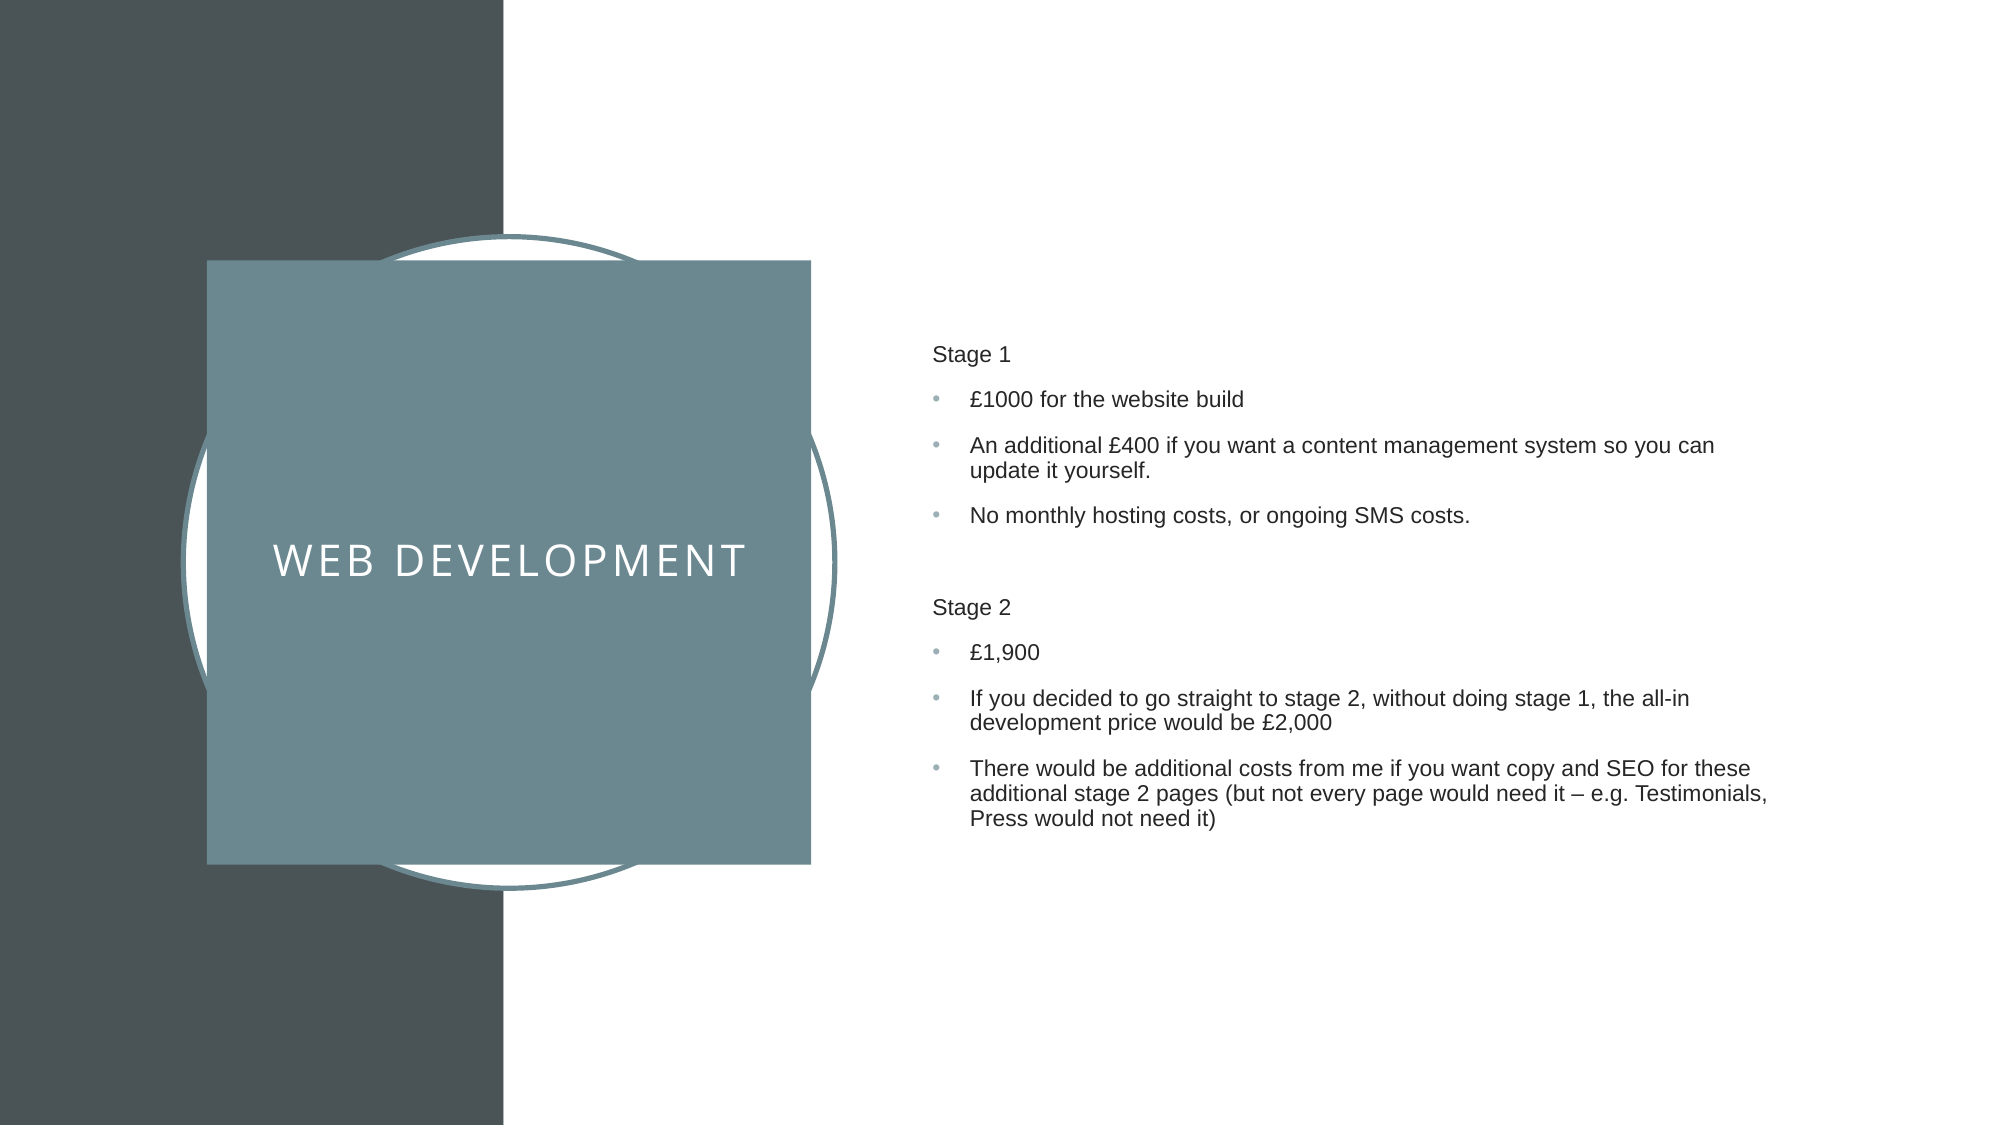

Stage 1
£1000 for the website build
An additional £400 if you want a content management system so you can update it yourself.
No monthly hosting costs, or ongoing SMS costs.

Stage 2
£1,900
If you decided to go straight to stage 2, without doing stage 1, the all-in development price would be £2,000
There would be additional costs from me if you want copy and SEO for these additional stage 2 pages (but not every page would need it – e.g. Testimonials, Press would not need it)

# Web development